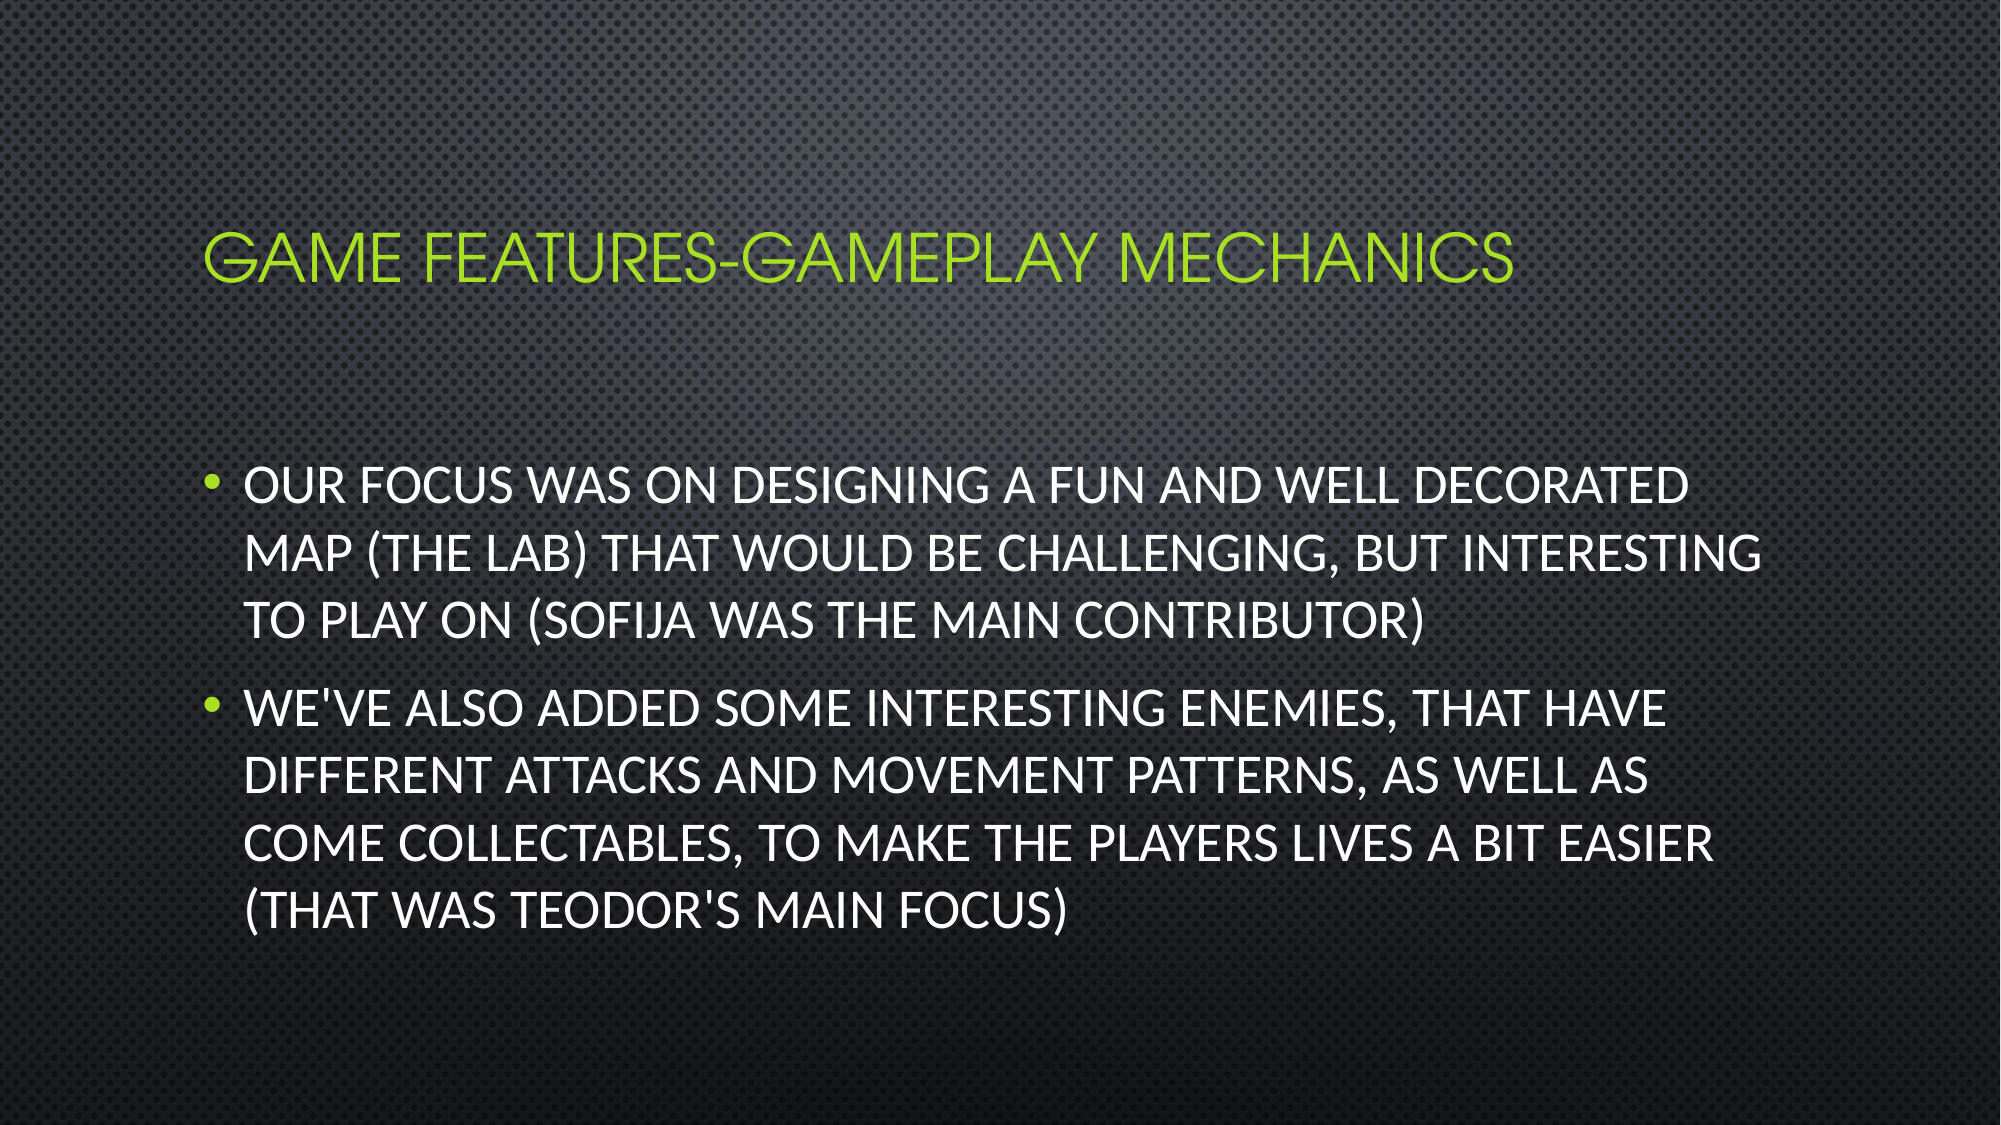

# Game features-gameplay mechanics
Our focus was on designing a fun and well decorated map (the lab) that would be challenging, but interesting to play on (Sofija was the main contributor)
We've also added some interesting enemies, that have different attacks and movement patterns, as well as come collectables, to make the players lives a bit easier (that was Teodor's main focus)